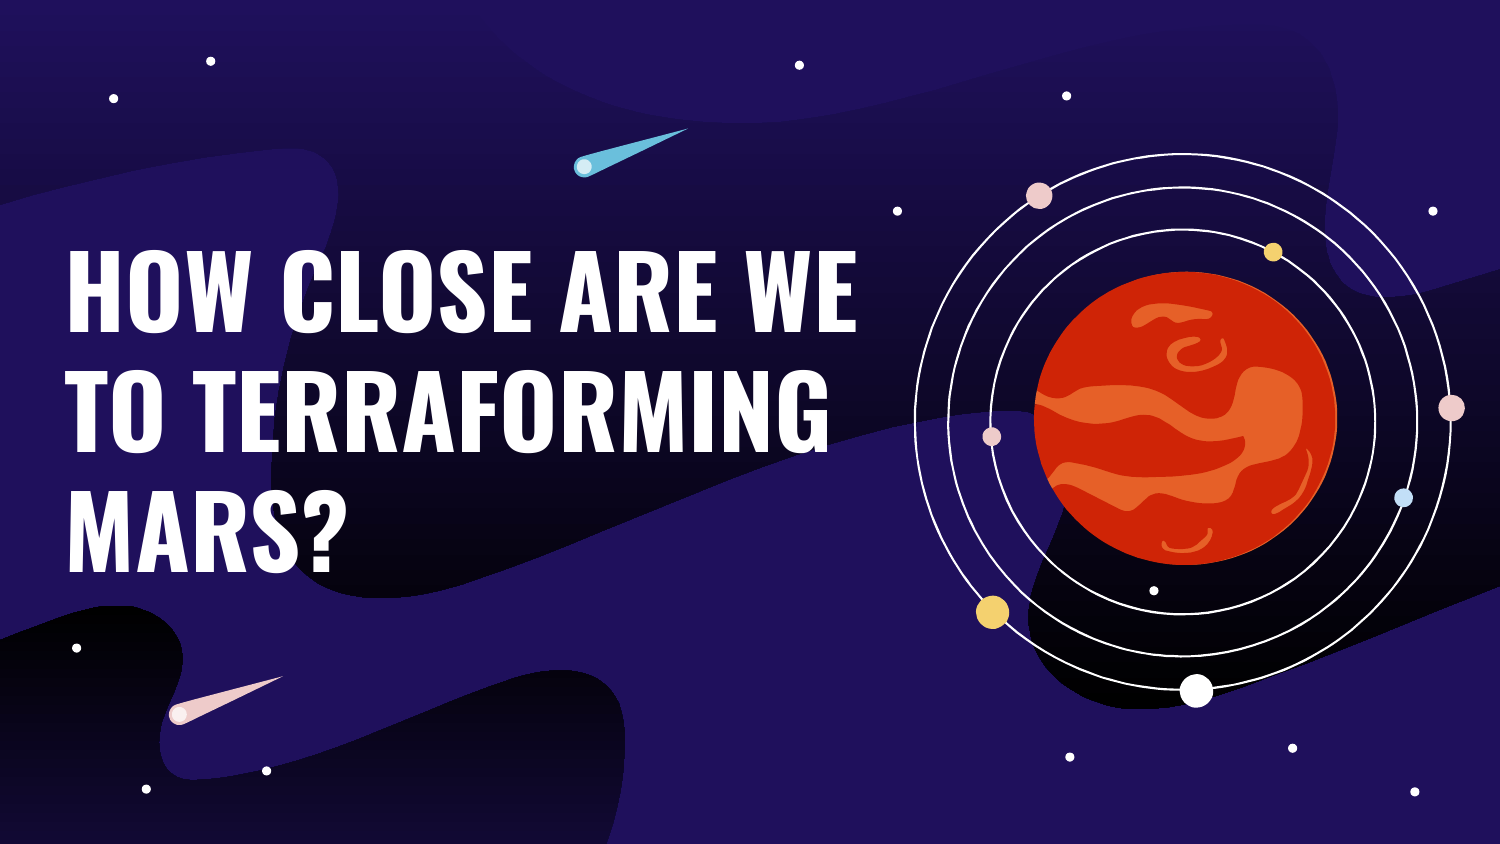

# HOW CLOSE ARE WE TO TERRAFORMING MARS?